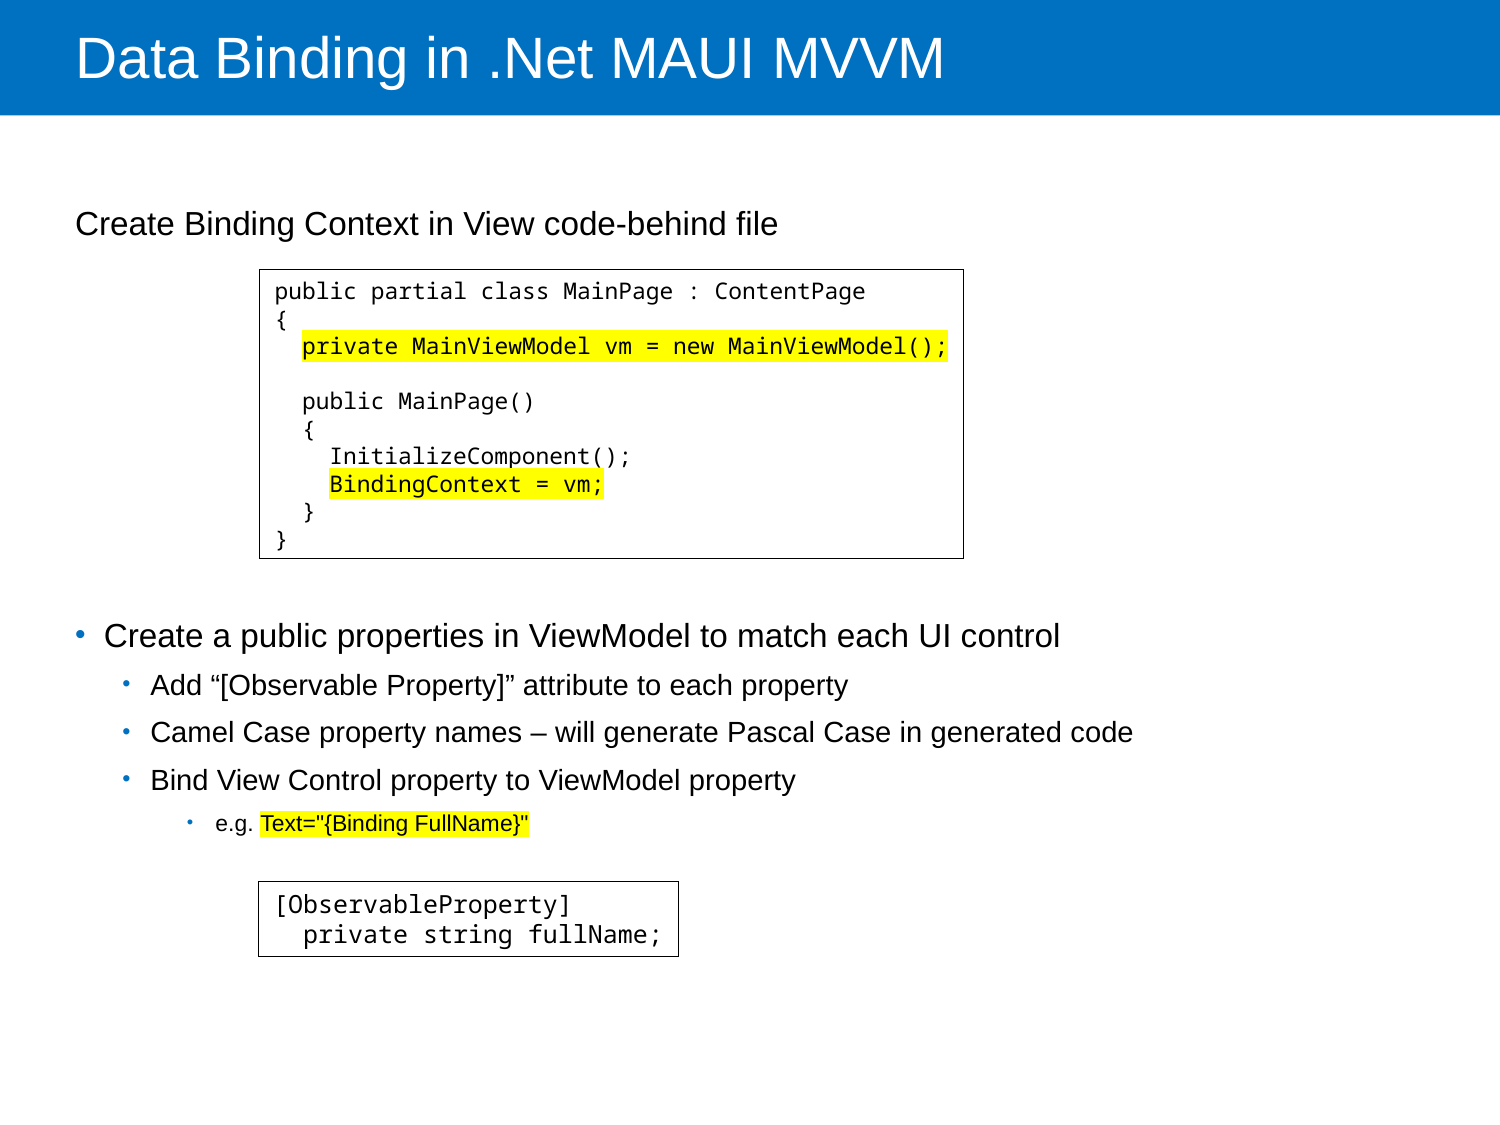

# Data Binding in .Net MAUI MVVM
Create Binding Context in View code-behind file

Create a public properties in ViewModel to match each UI control
Add “[Observable Property]” attribute to each property
Camel Case property names – will generate Pascal Case in generated code
Bind View Control property to ViewModel property
e.g. Text="{Binding FullName}"
public partial class MainPage : ContentPage
{
  private MainViewModel vm = new MainViewModel();

  public MainPage()
  {
    InitializeComponent();
    BindingContext = vm;
  }
}
[ObservableProperty]
  private string fullName;